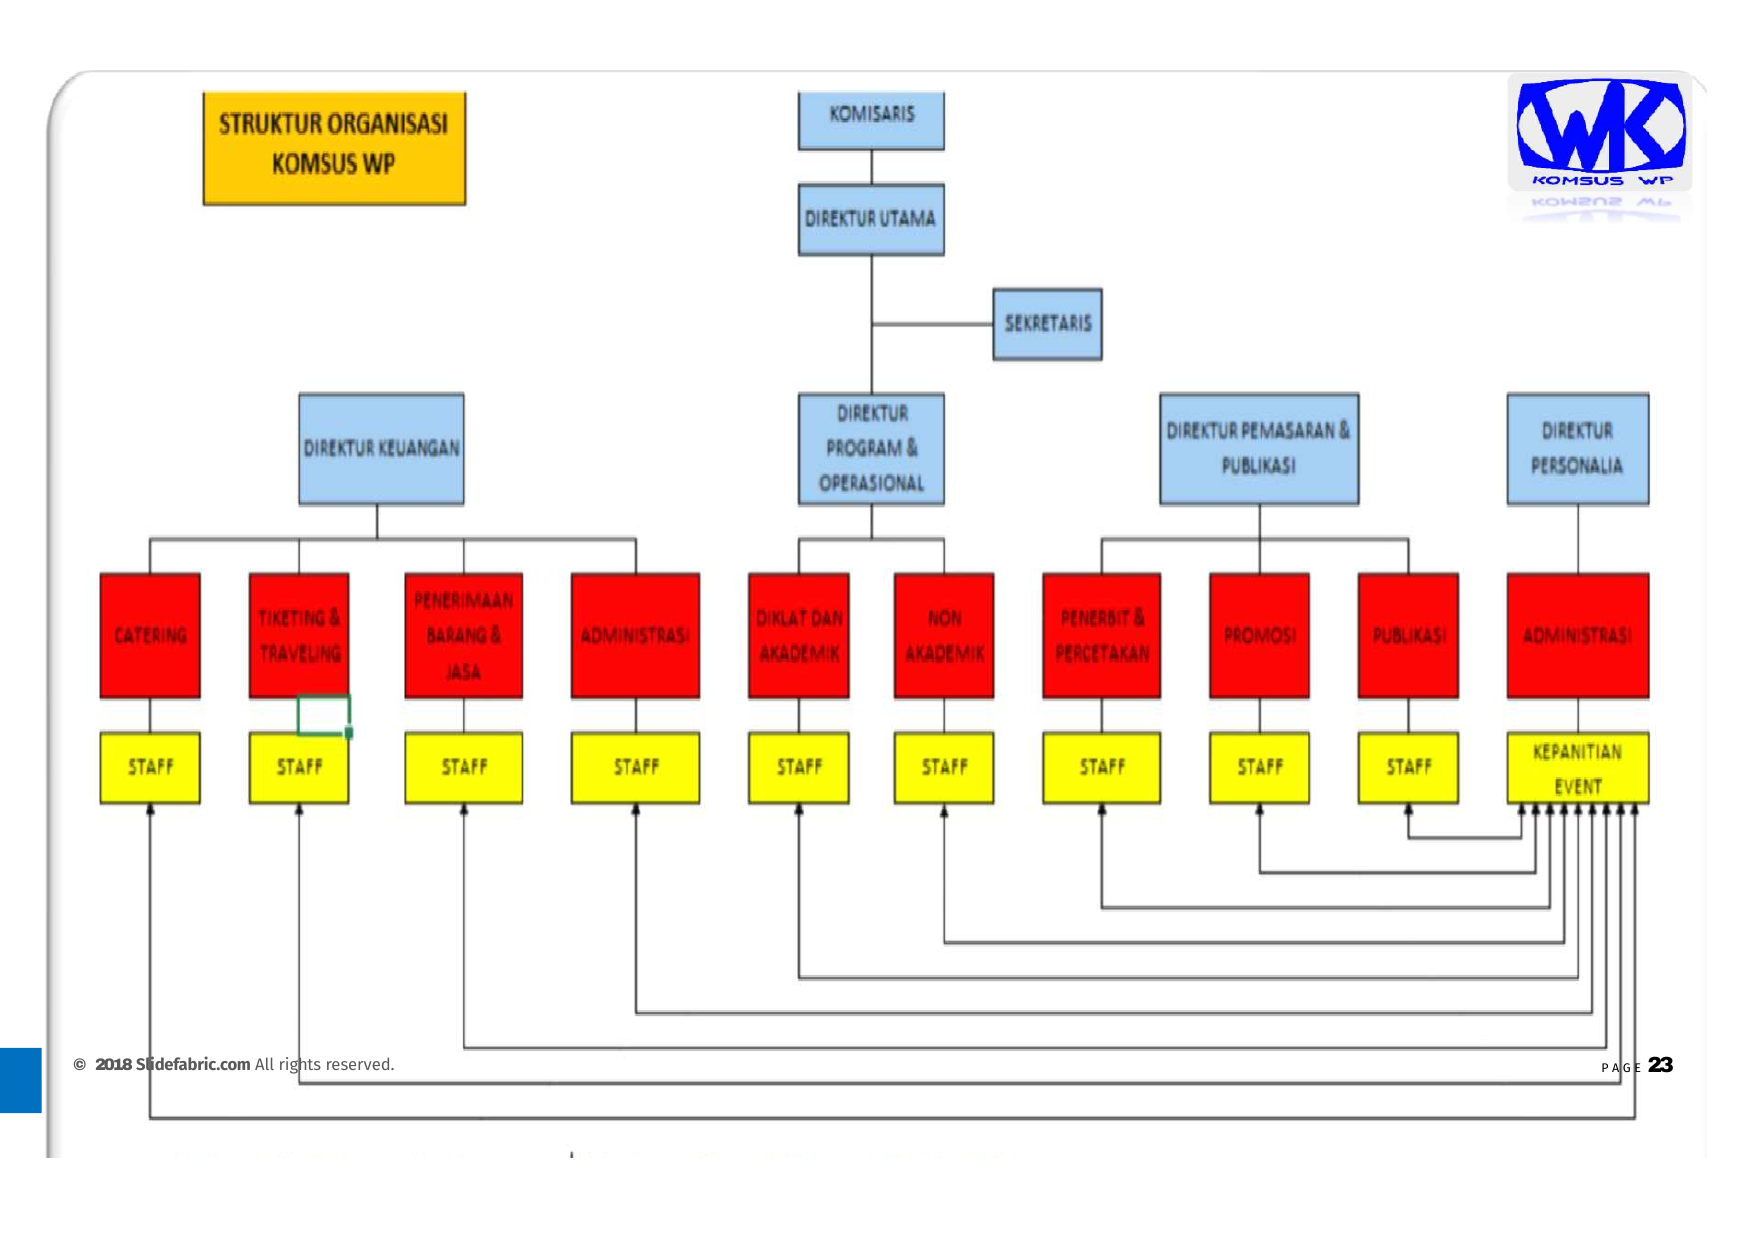

P A G E 23

© 2018 Slidefabric.com All rights reserved.